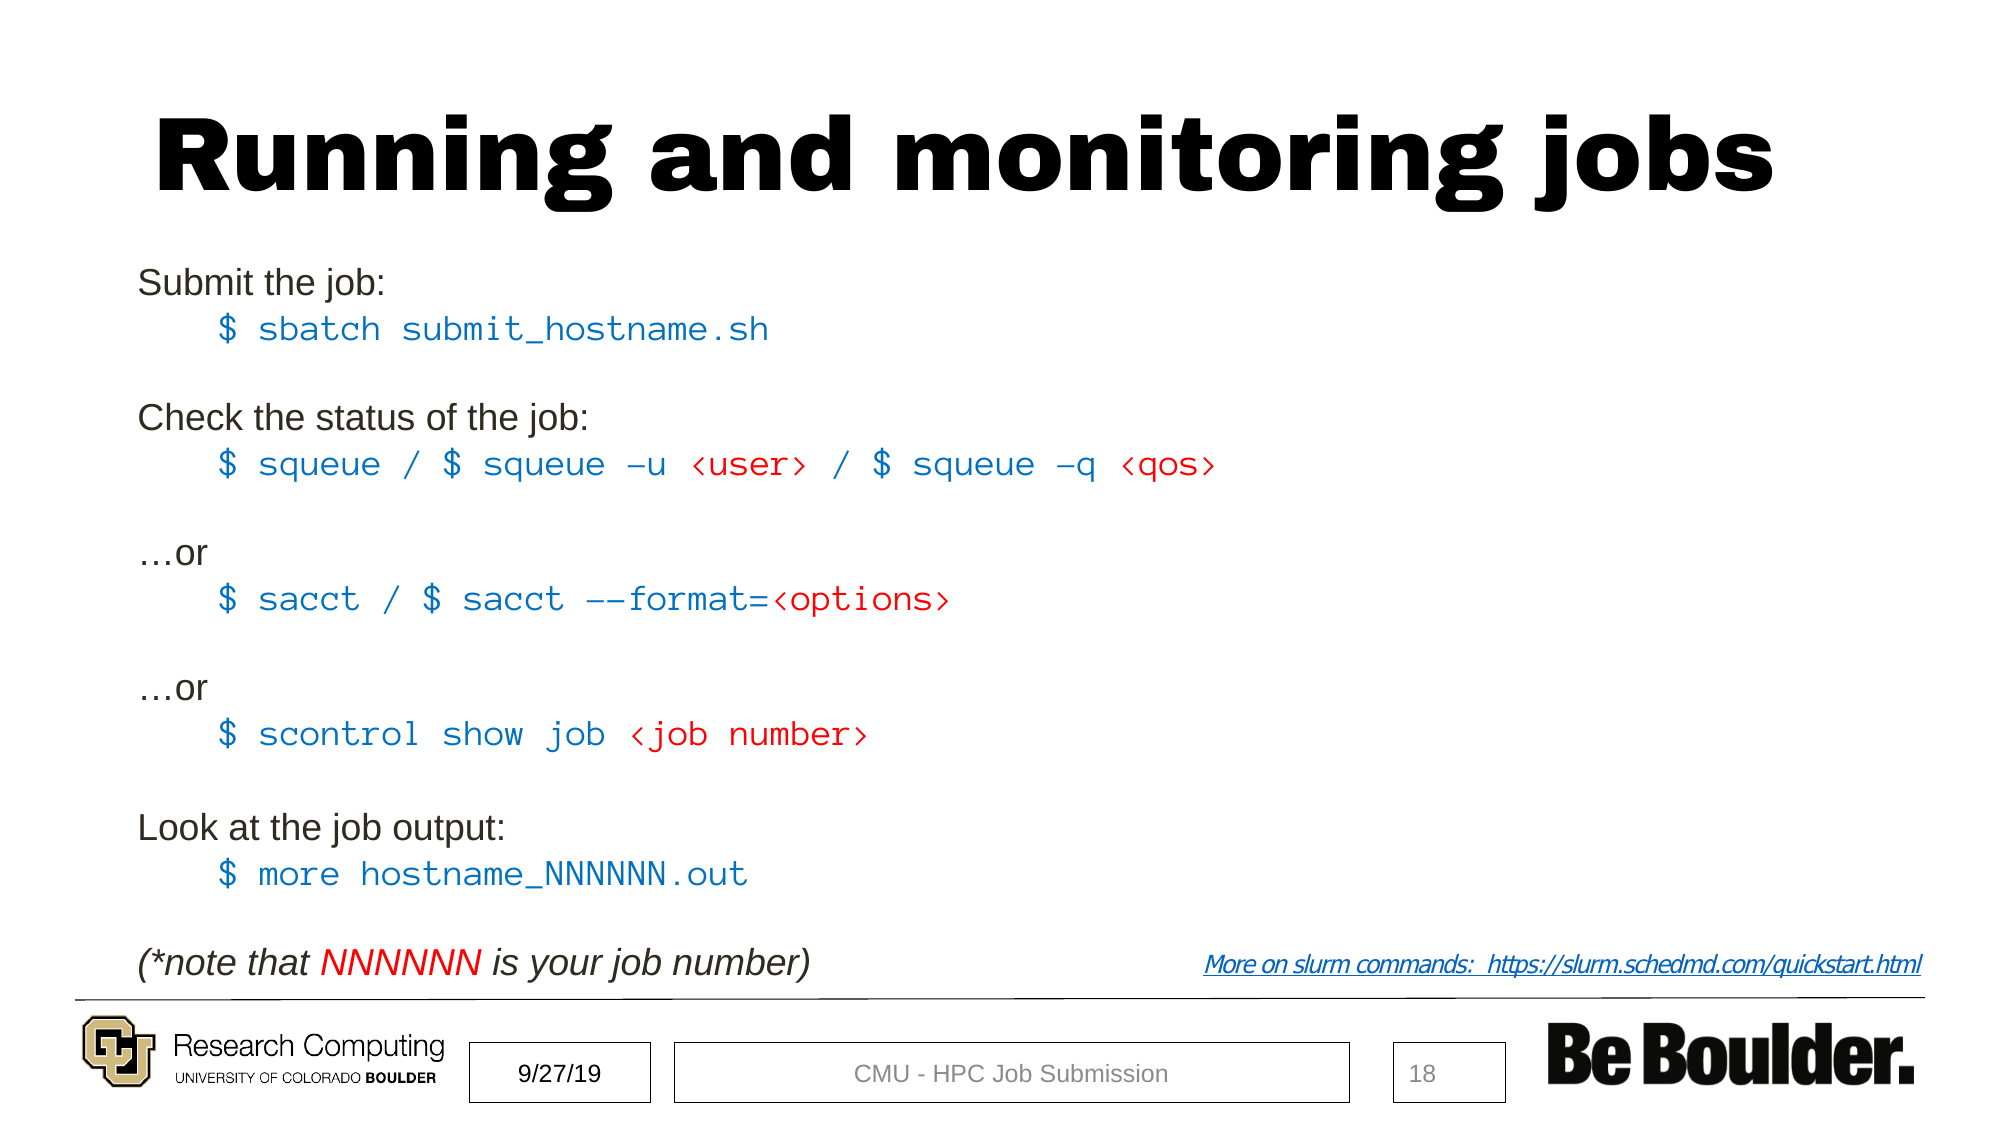

# Running and monitoring jobs
Submit the job:
    $ sbatch submit_hostname.sh

Check the status of the job:
    $ squeue / $ squeue –u <user> / $ squeue –q <qos>

…or
    $ sacct / $ sacct –-format=<options>

…or
    $ scontrol show job <job number>

Look at the job output:
    $ more hostname_NNNNNN.out

(*note that NNNNNN is your job number)

More on slurm commands:  https://slurm.schedmd.com/quickstart.html
9/27/19
CMU - HPC Job Submission
18